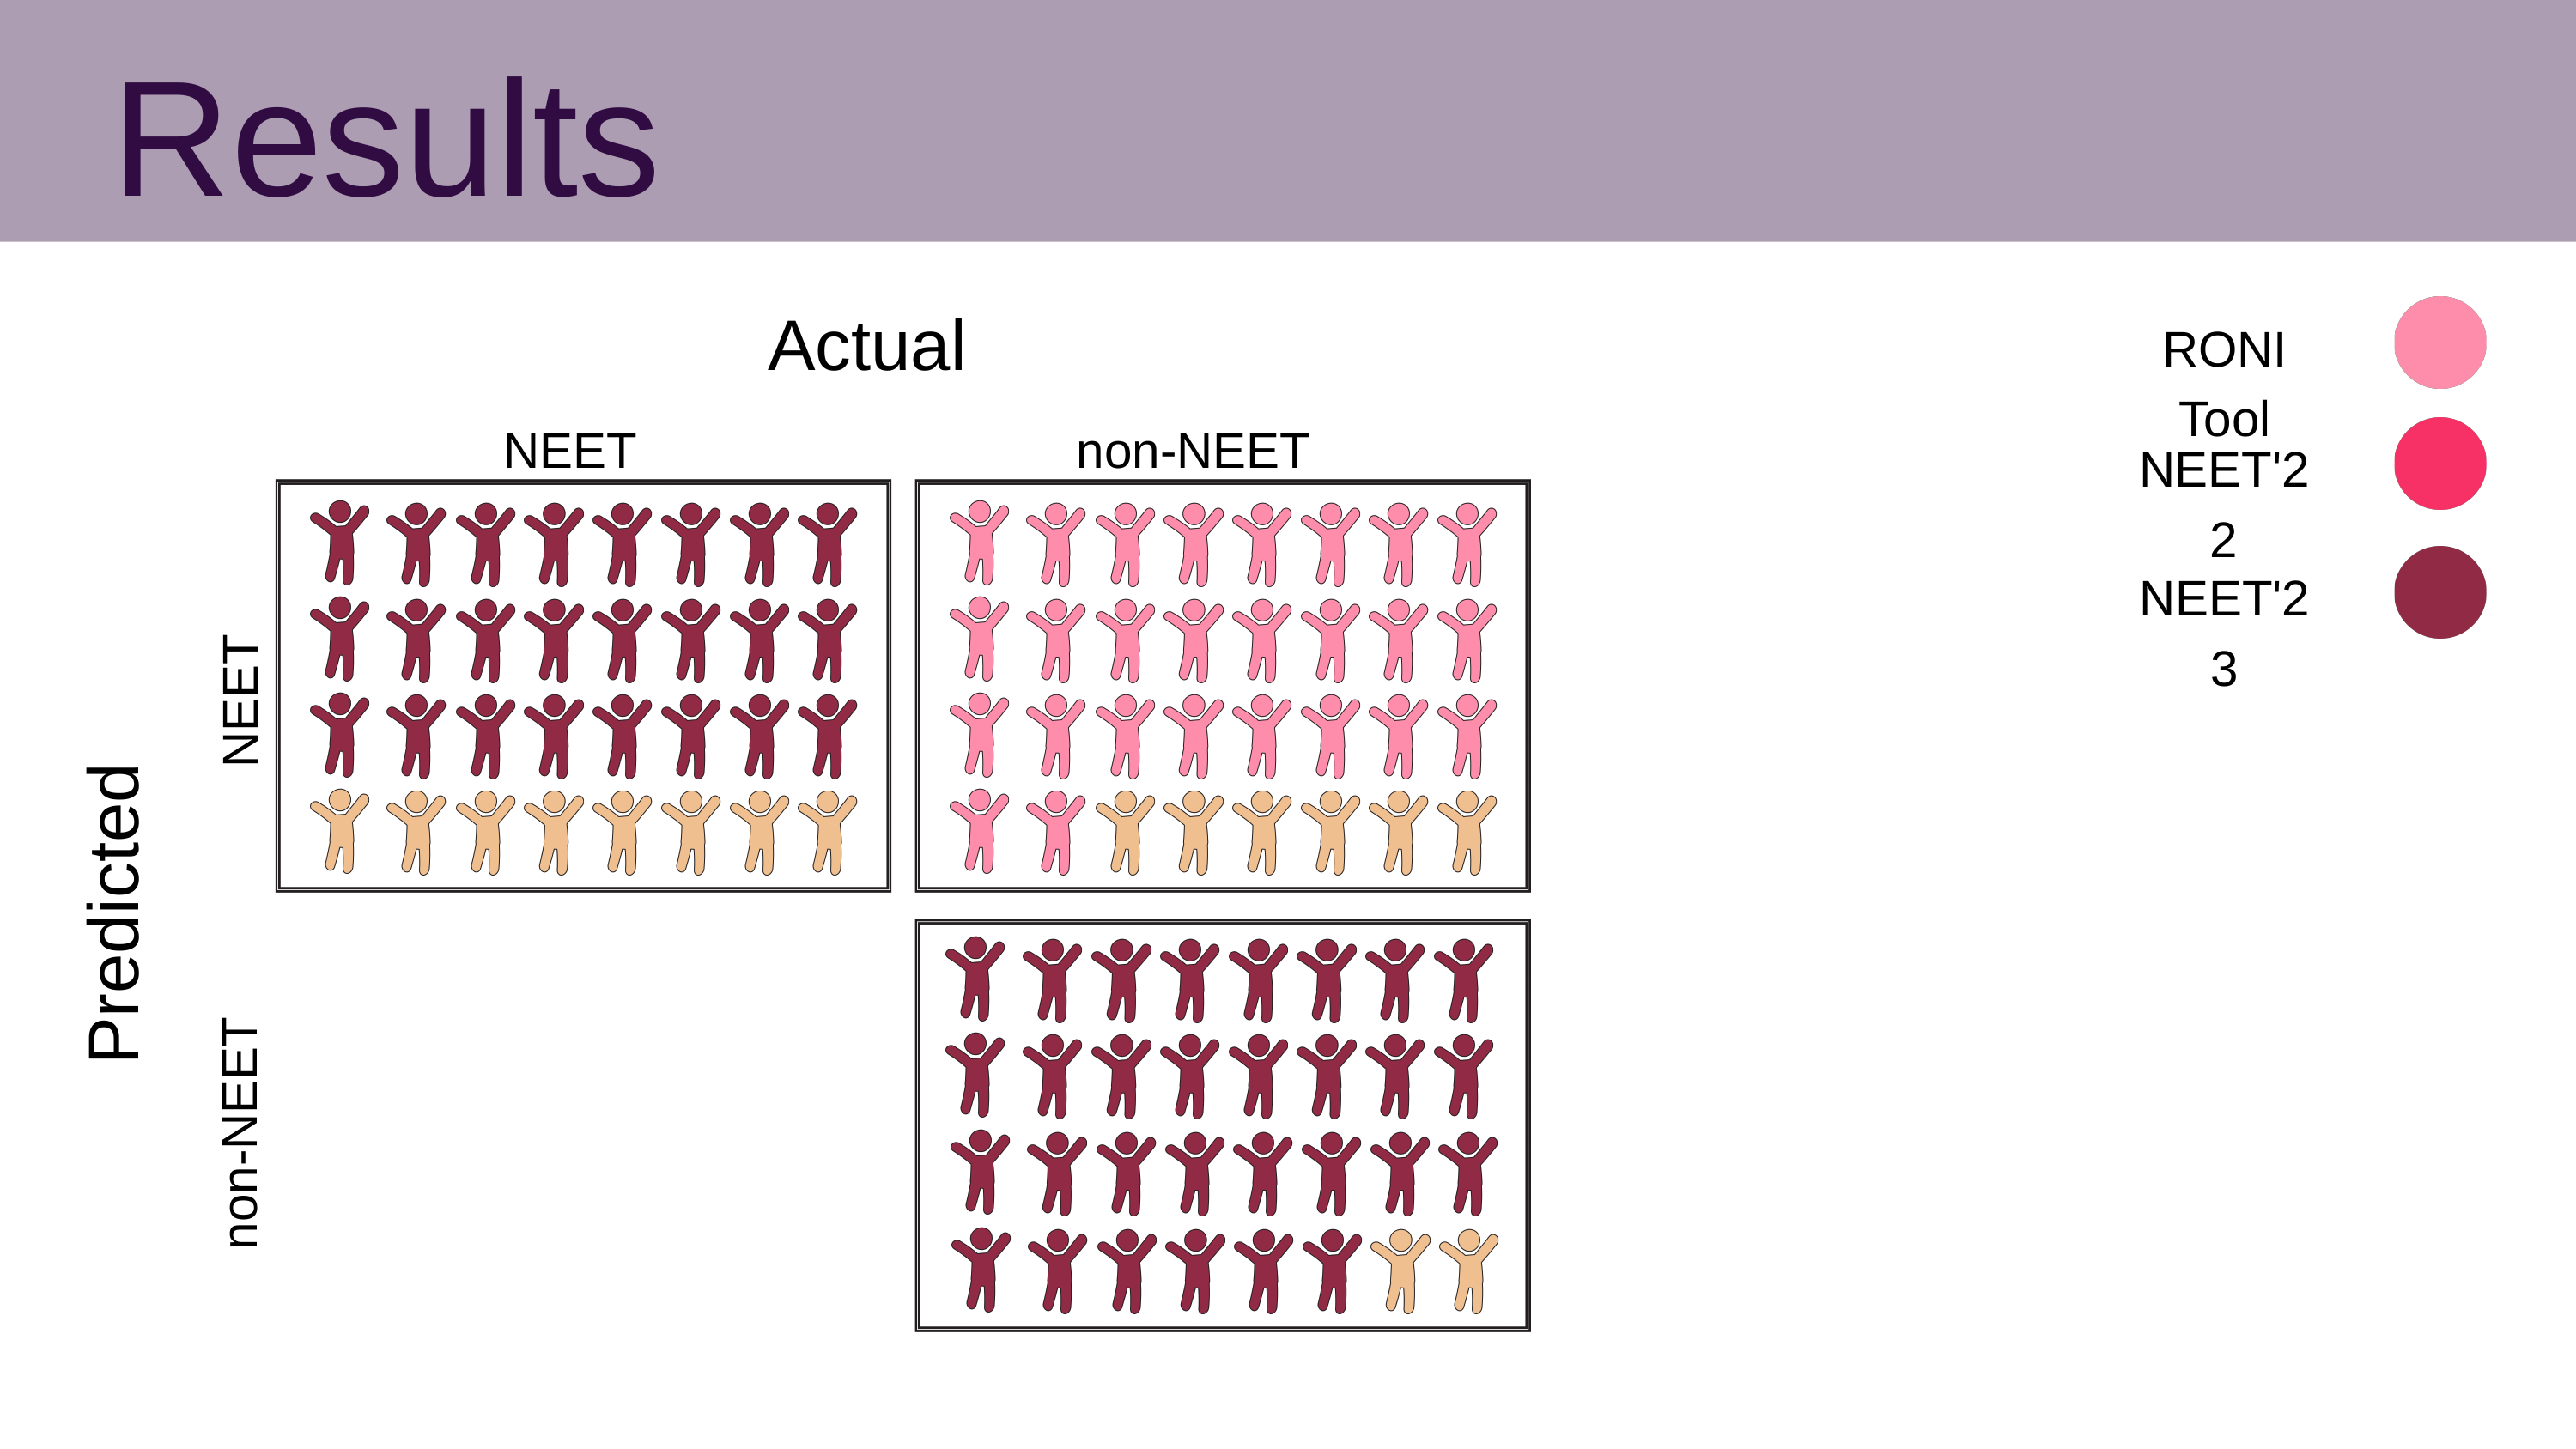

Results
Actual

RONI Tool

NEET'22

NEET'23
NEET
non-NEET

NEET

Predicted

non-NEET